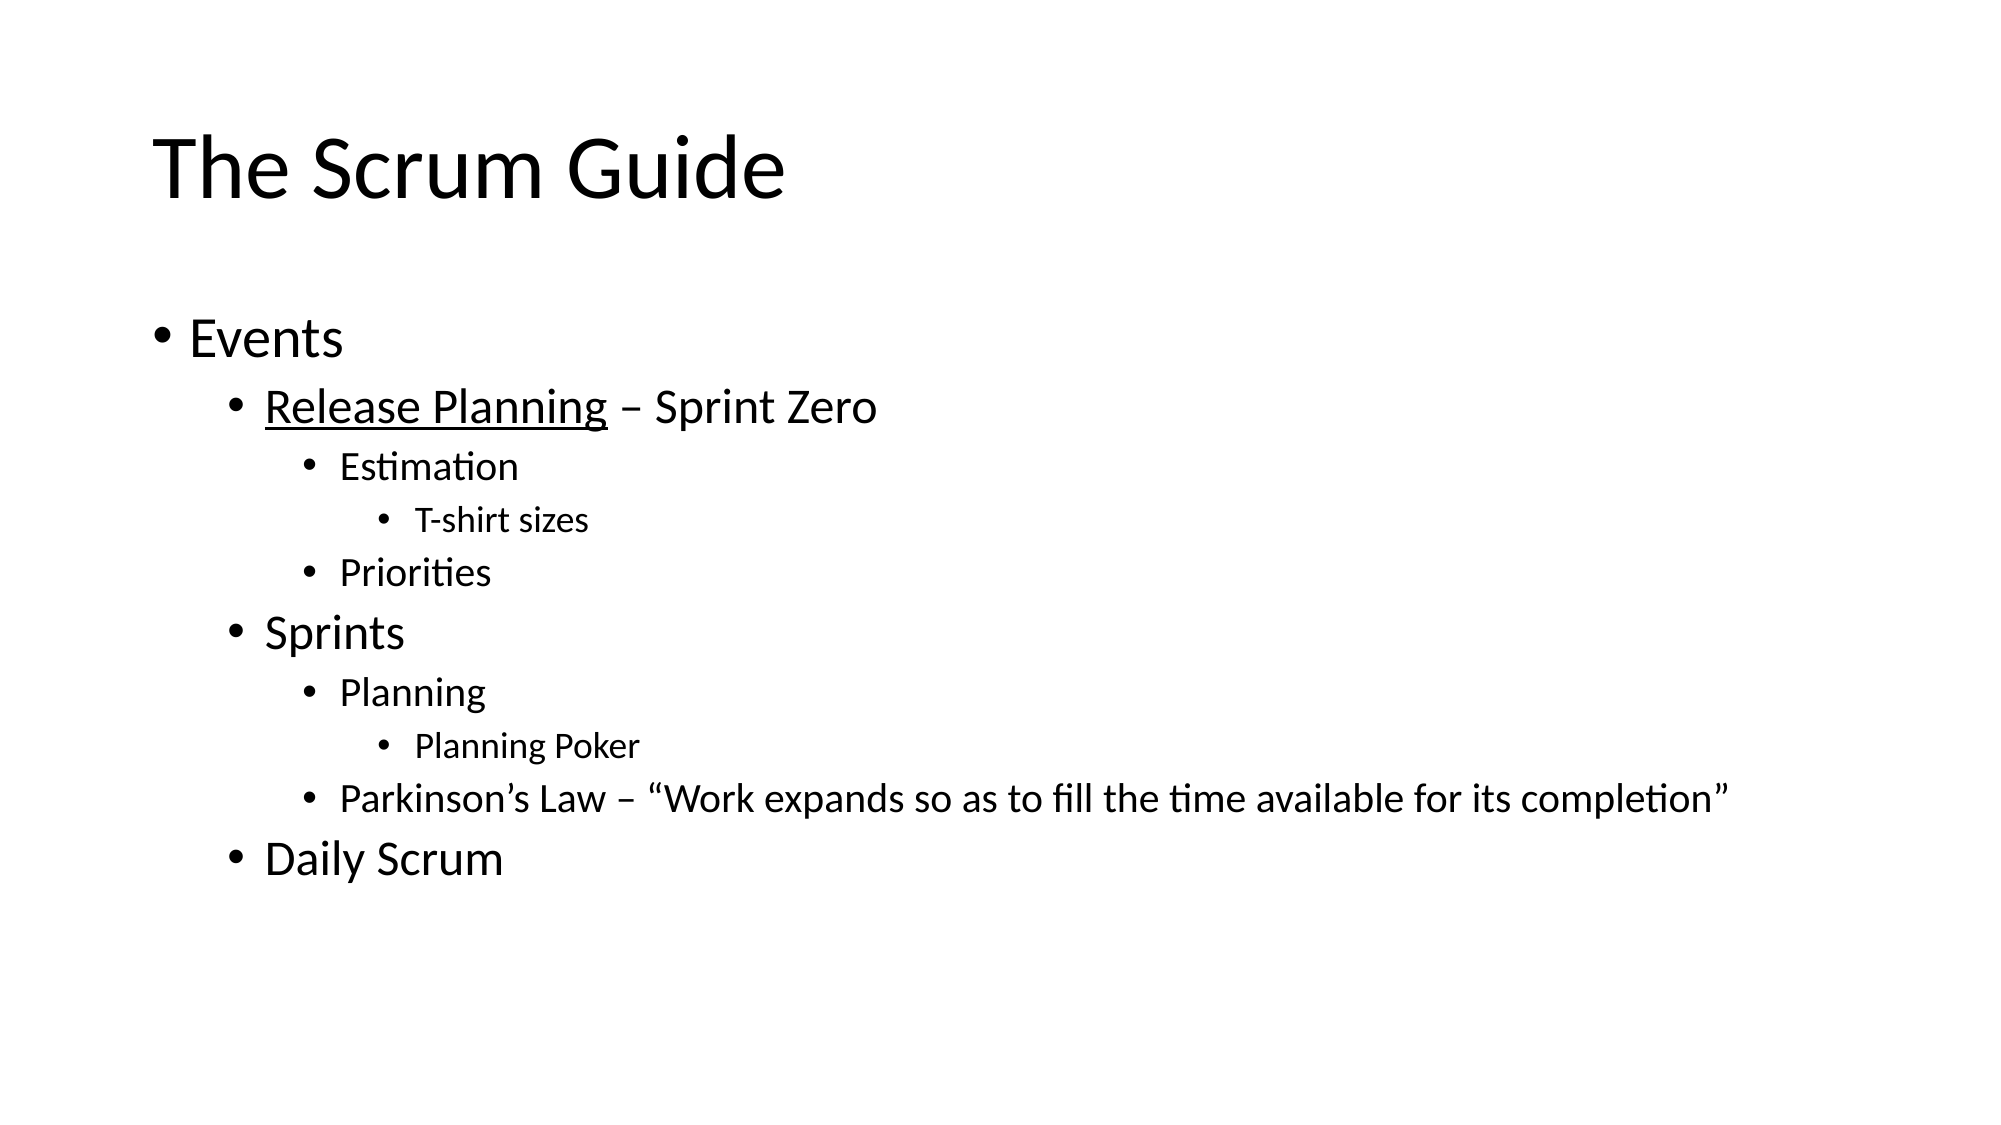

# The Scrum Guide
Events
Release Planning – Sprint Zero
Estimation
T-shirt sizes
Priorities
Sprints
Planning
Planning Poker
Parkinson’s Law – “Work expands so as to fill the time available for its completion”
Daily Scrum